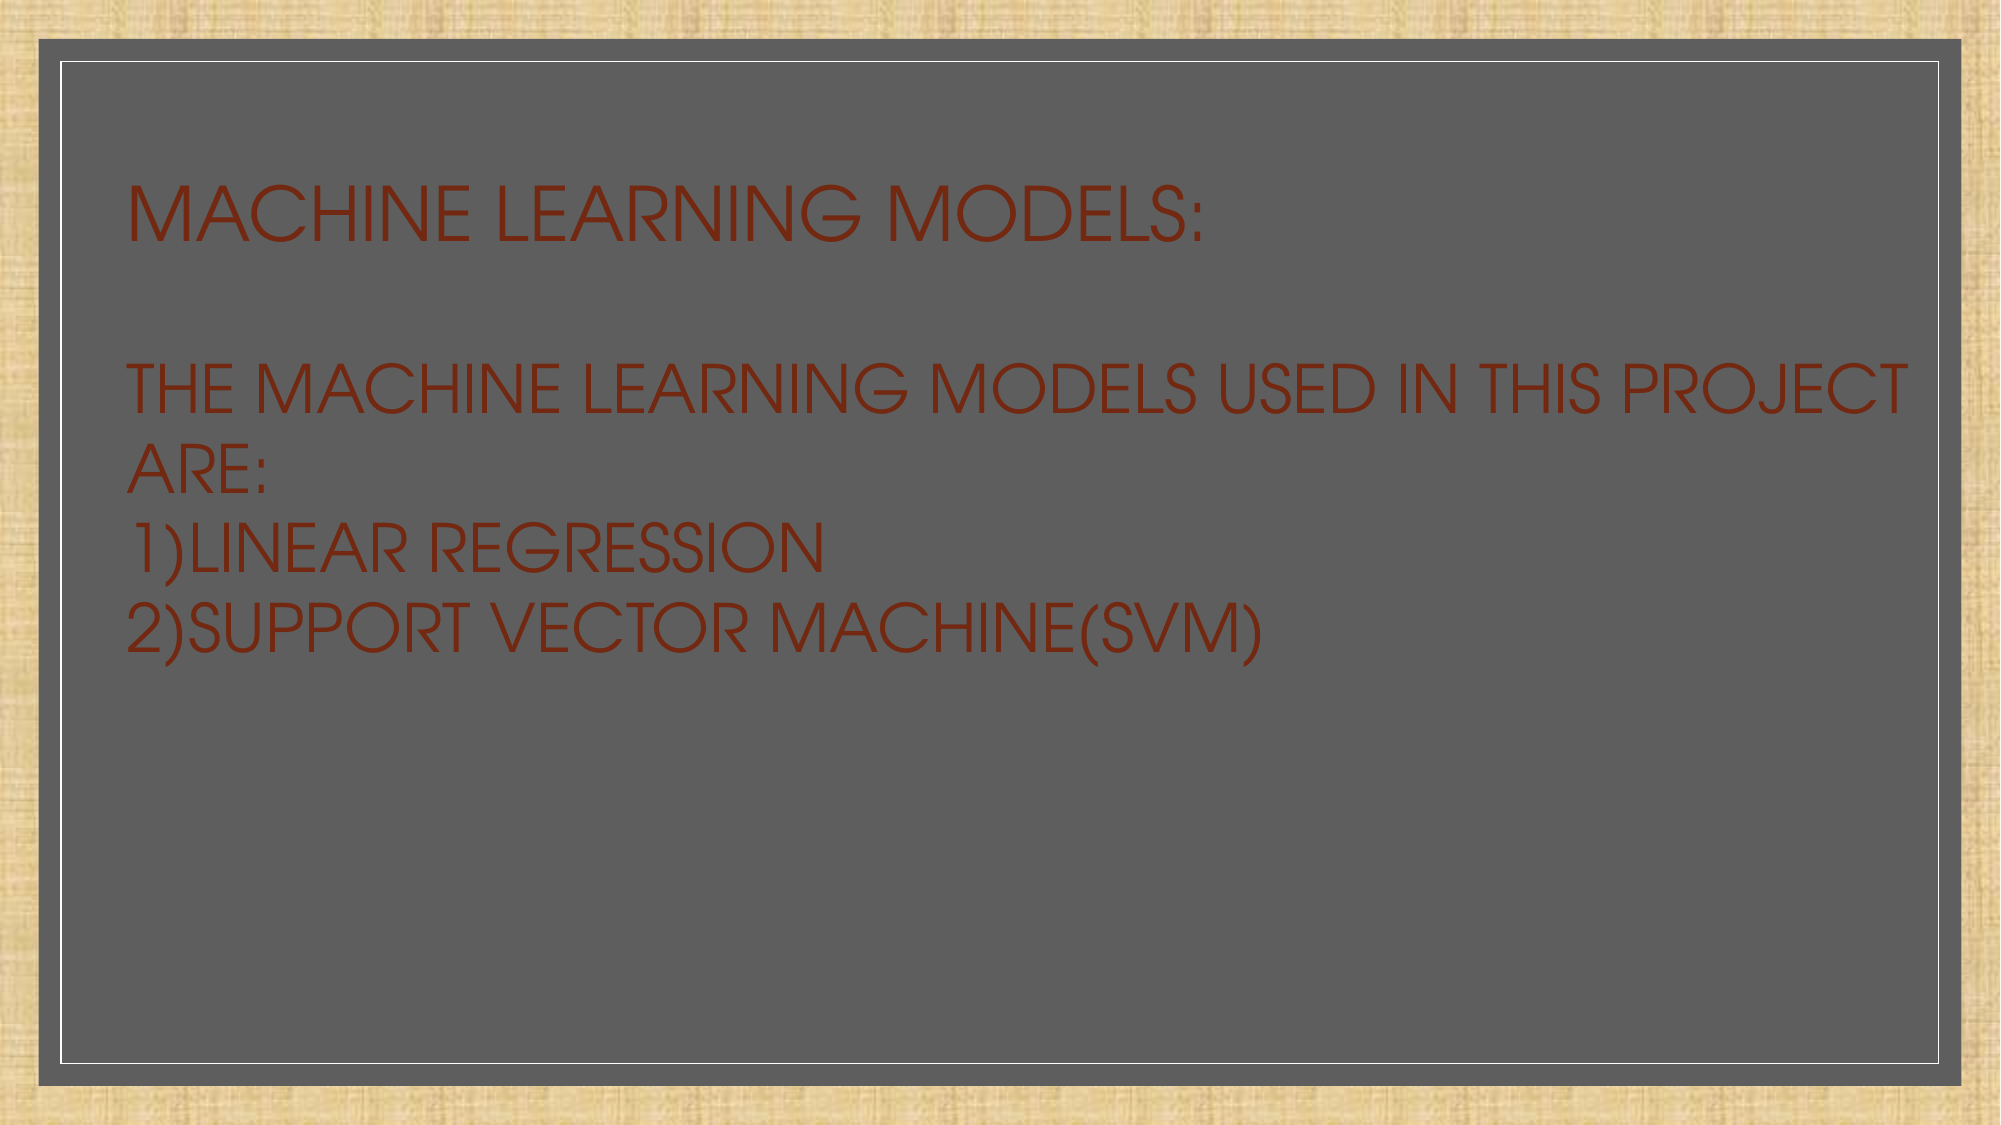

MACHINE LEARNING MODELS:

THE MACHINE LEARNING MODELS USED IN THIS PROJECT ARE:
1)LINEAR REGRESSION
2)SUPPORT VECTOR MACHINE(SVM)